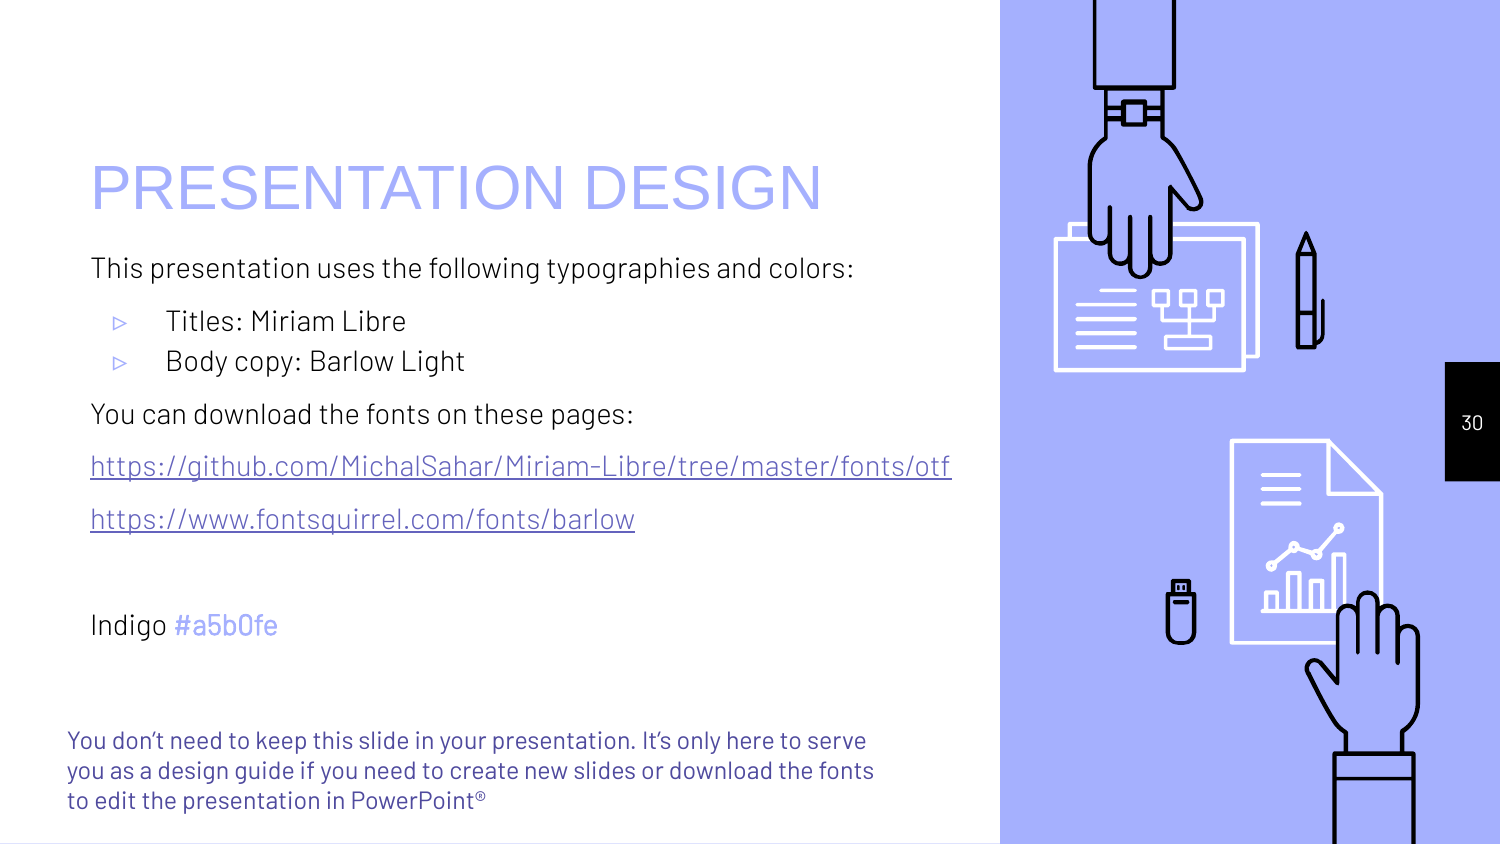

# PRESENTATION DESIGN
This presentation uses the following typographies and colors:
Titles: Miriam Libre
Body copy: Barlow Light
You can download the fonts on these pages:
https://github.com/MichalSahar/Miriam-Libre/tree/master/fonts/otf
https://www.fontsquirrel.com/fonts/barlow

Indigo #a5b0fe
30
You don’t need to keep this slide in your presentation. It’s only here to serve you as a design guide if you need to create new slides or download the fonts to edit the presentation in PowerPoint®